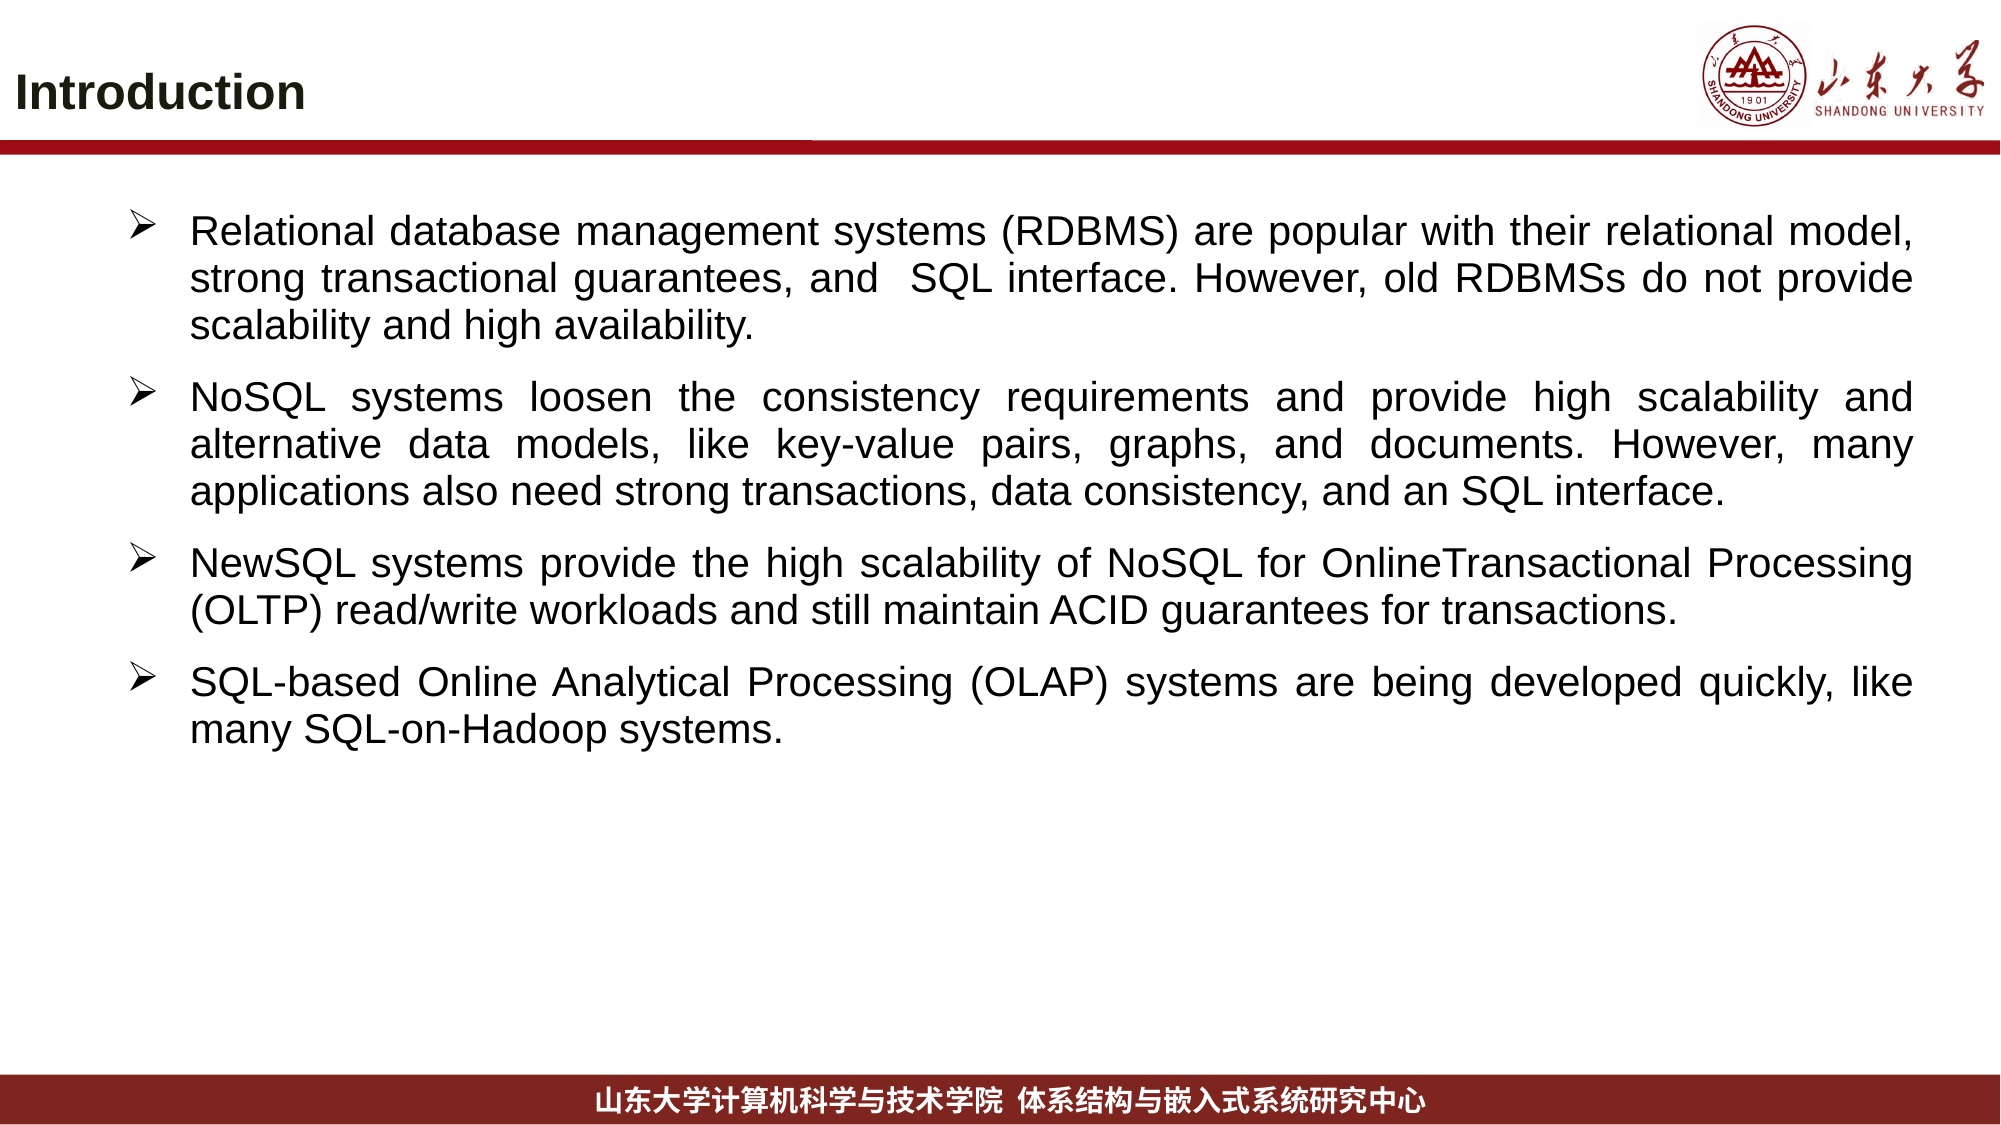

# Introduction
Relational database management systems (RDBMS) are popular with their relational model, strong transactional guarantees, and  SQL interface. However, old RDBMSs do not provide scalability and high availability.
NoSQL systems loosen the consistency requirements and provide high scalability and alternative data models, like key-value pairs, graphs, and documents. However, many applications also need strong transactions, data consistency, and an SQL interface.
NewSQL systems provide the high scalability of NoSQL for OnlineTransactional Processing (OLTP) read/write workloads and still maintain ACID guarantees for transactions.
SQL-based Online Analytical Processing (OLAP) systems are being developed quickly, like many SQL-on-Hadoop systems.